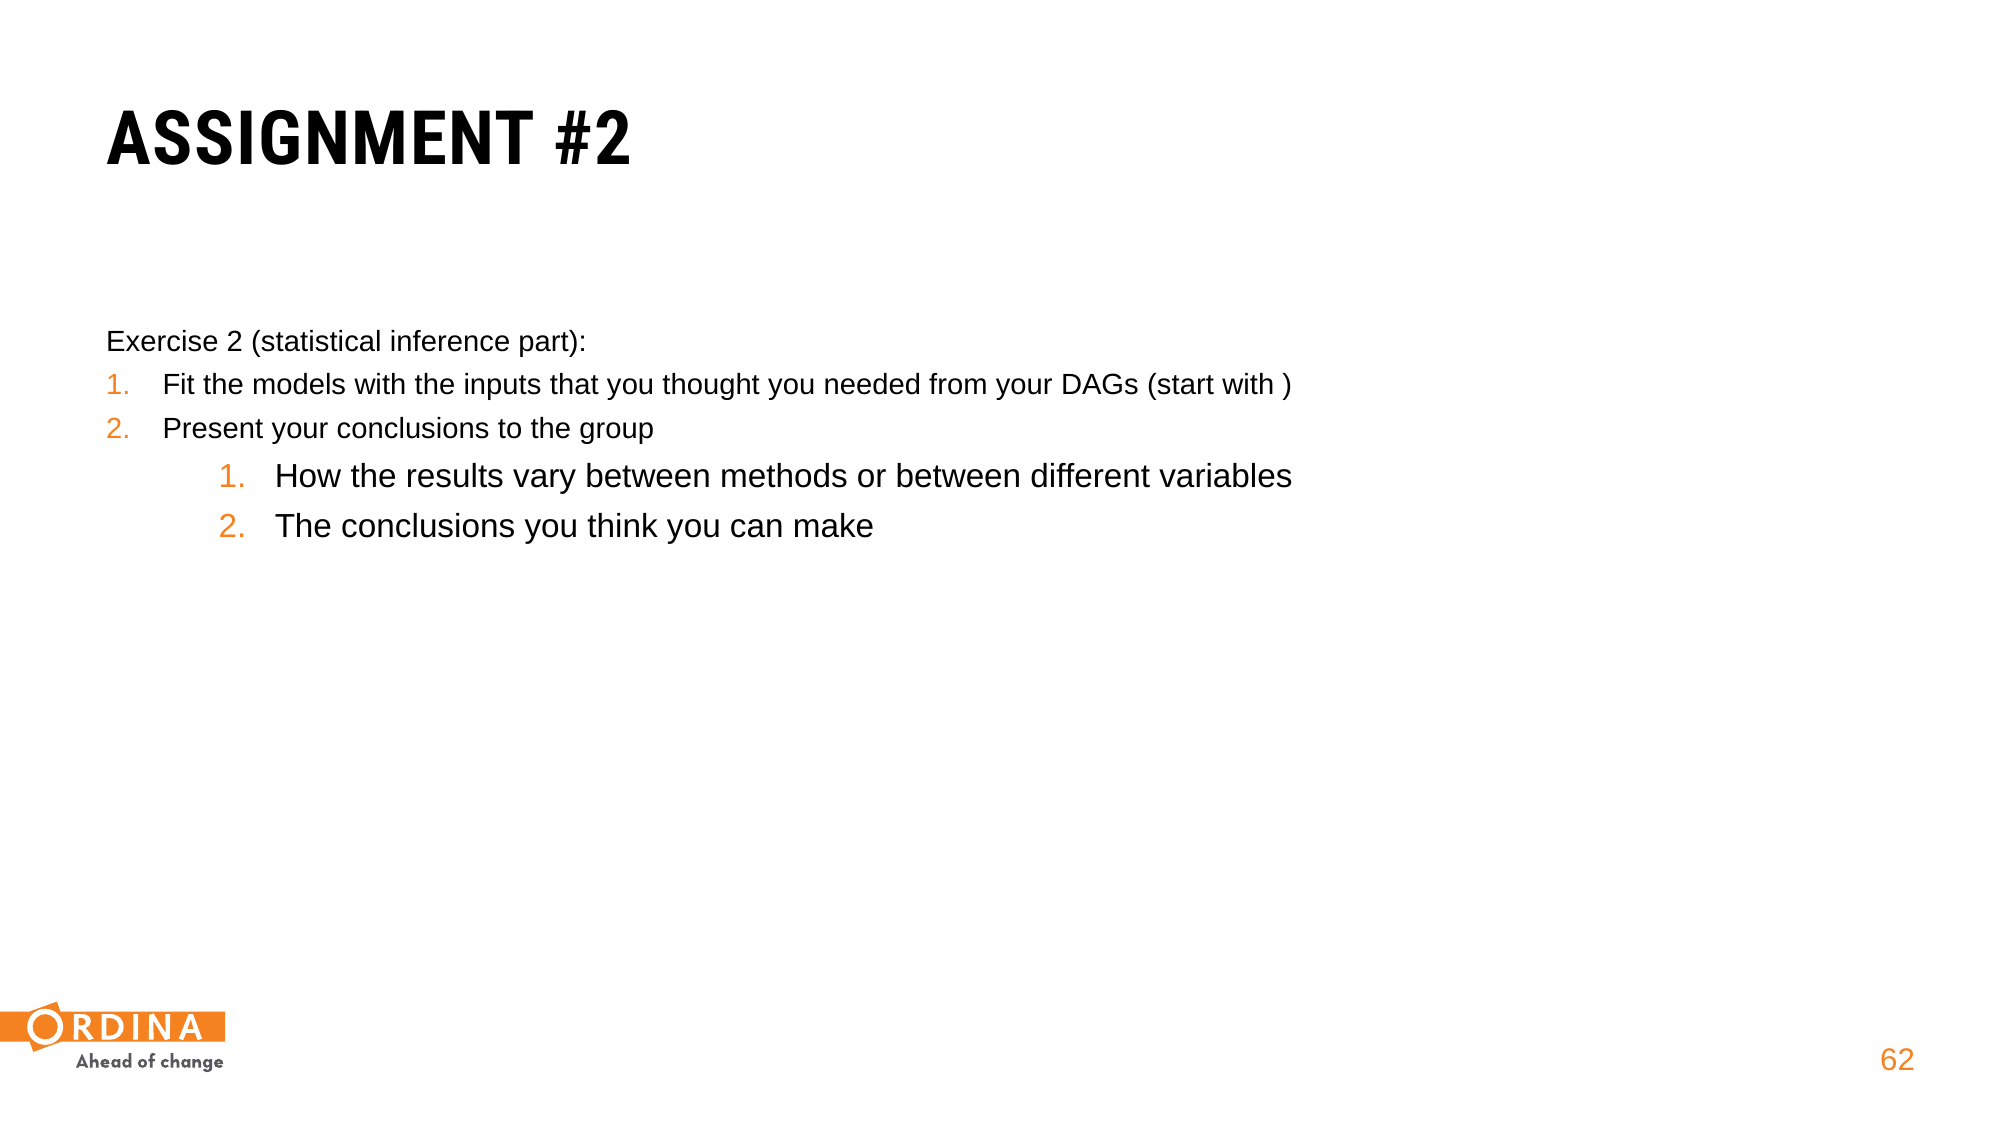

# Assignment #2

Exercise 2 (statistical inference part):
Fit the models with the inputs that you thought you needed from your DAGs (start with )
Present your conclusions to the group
How the results vary between methods or between different variables
The conclusions you think you can make

 62